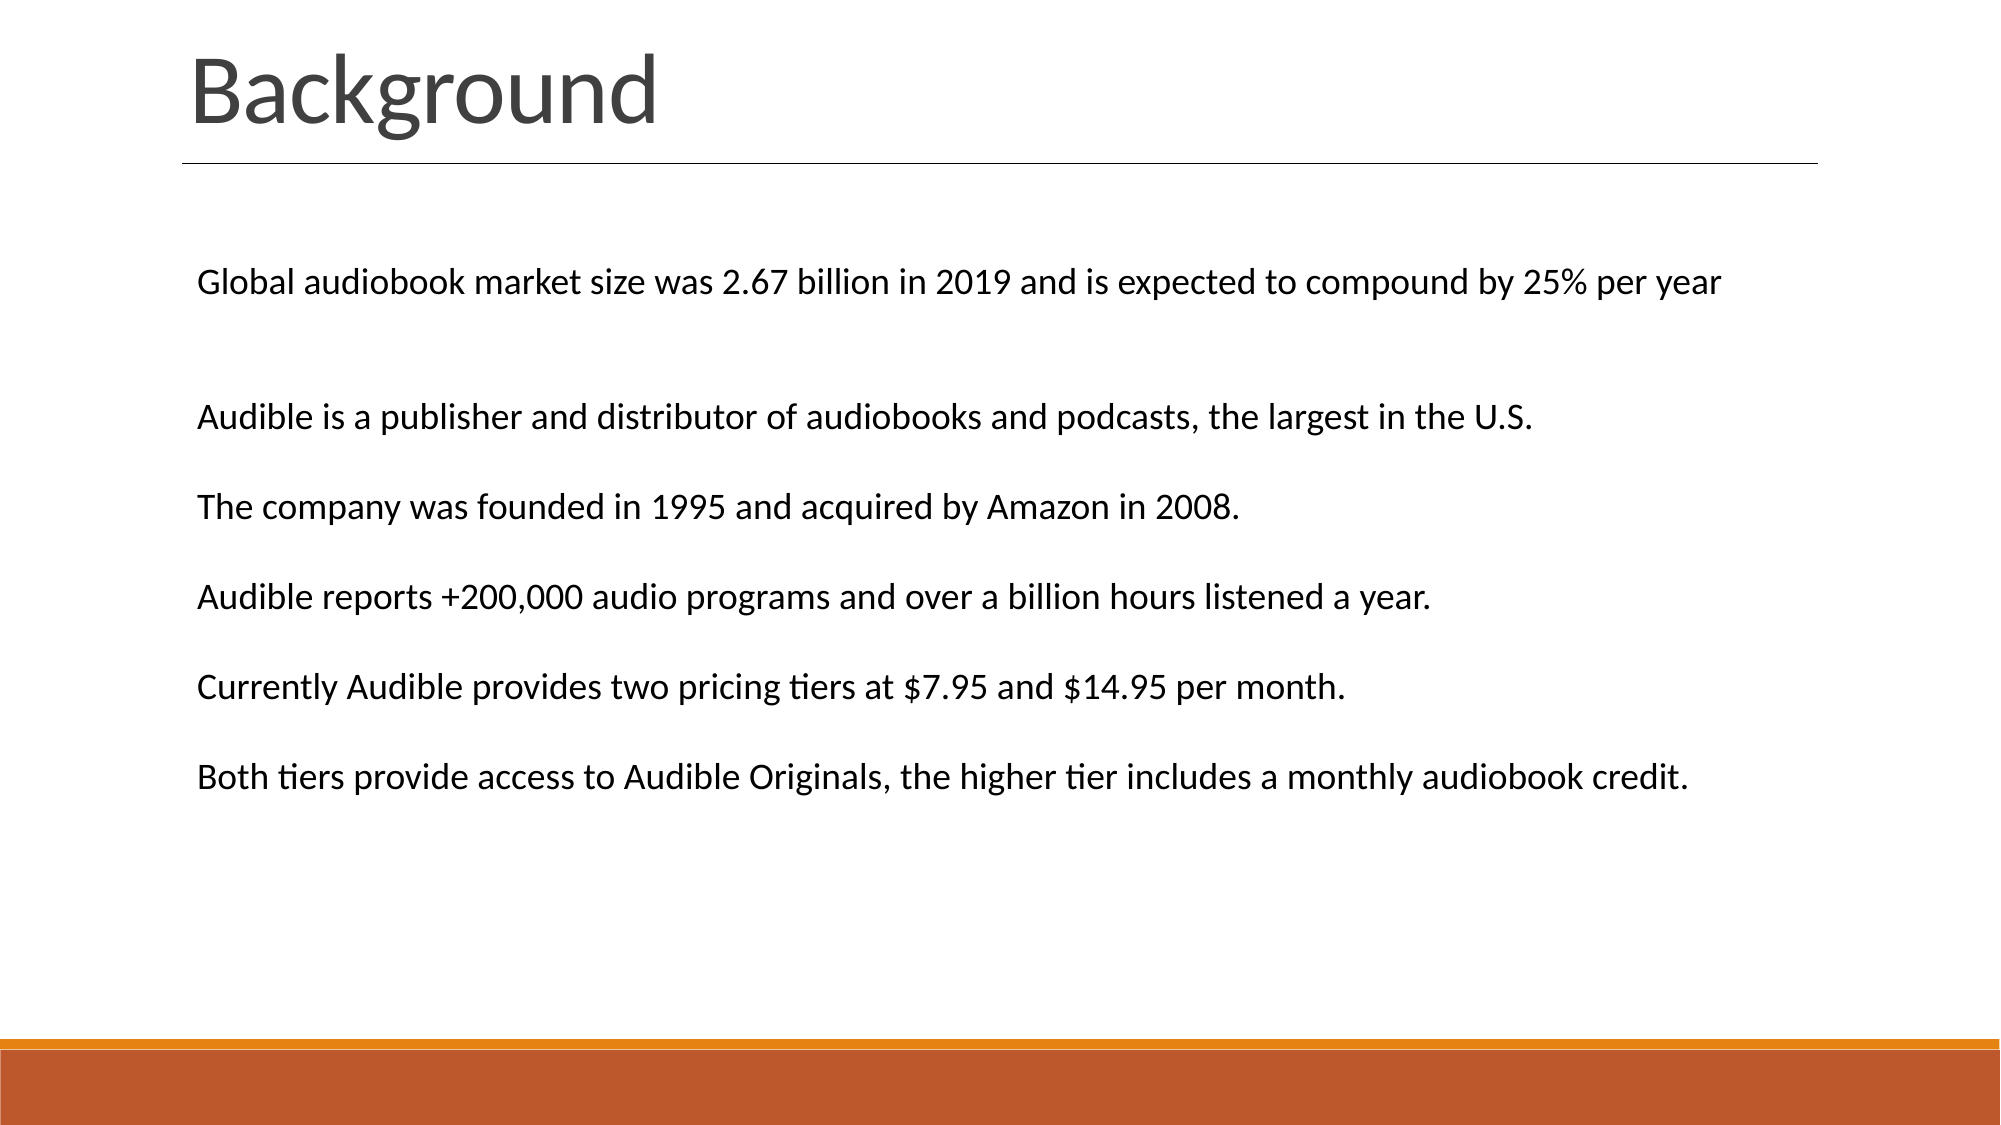

Background
Global audiobook market size was 2.67 billion in 2019 and is expected to compound by 25% per year

Audible is a publisher and distributor of audiobooks and podcasts, the largest in the U.S.

The company was founded in 1995 and acquired by Amazon in 2008.

Audible reports +200,000 audio programs and over a billion hours listened a year.

Currently Audible provides two pricing tiers at $7.95 and $14.95 per month.

Both tiers provide access to Audible Originals, the higher tier includes a monthly audiobook credit.